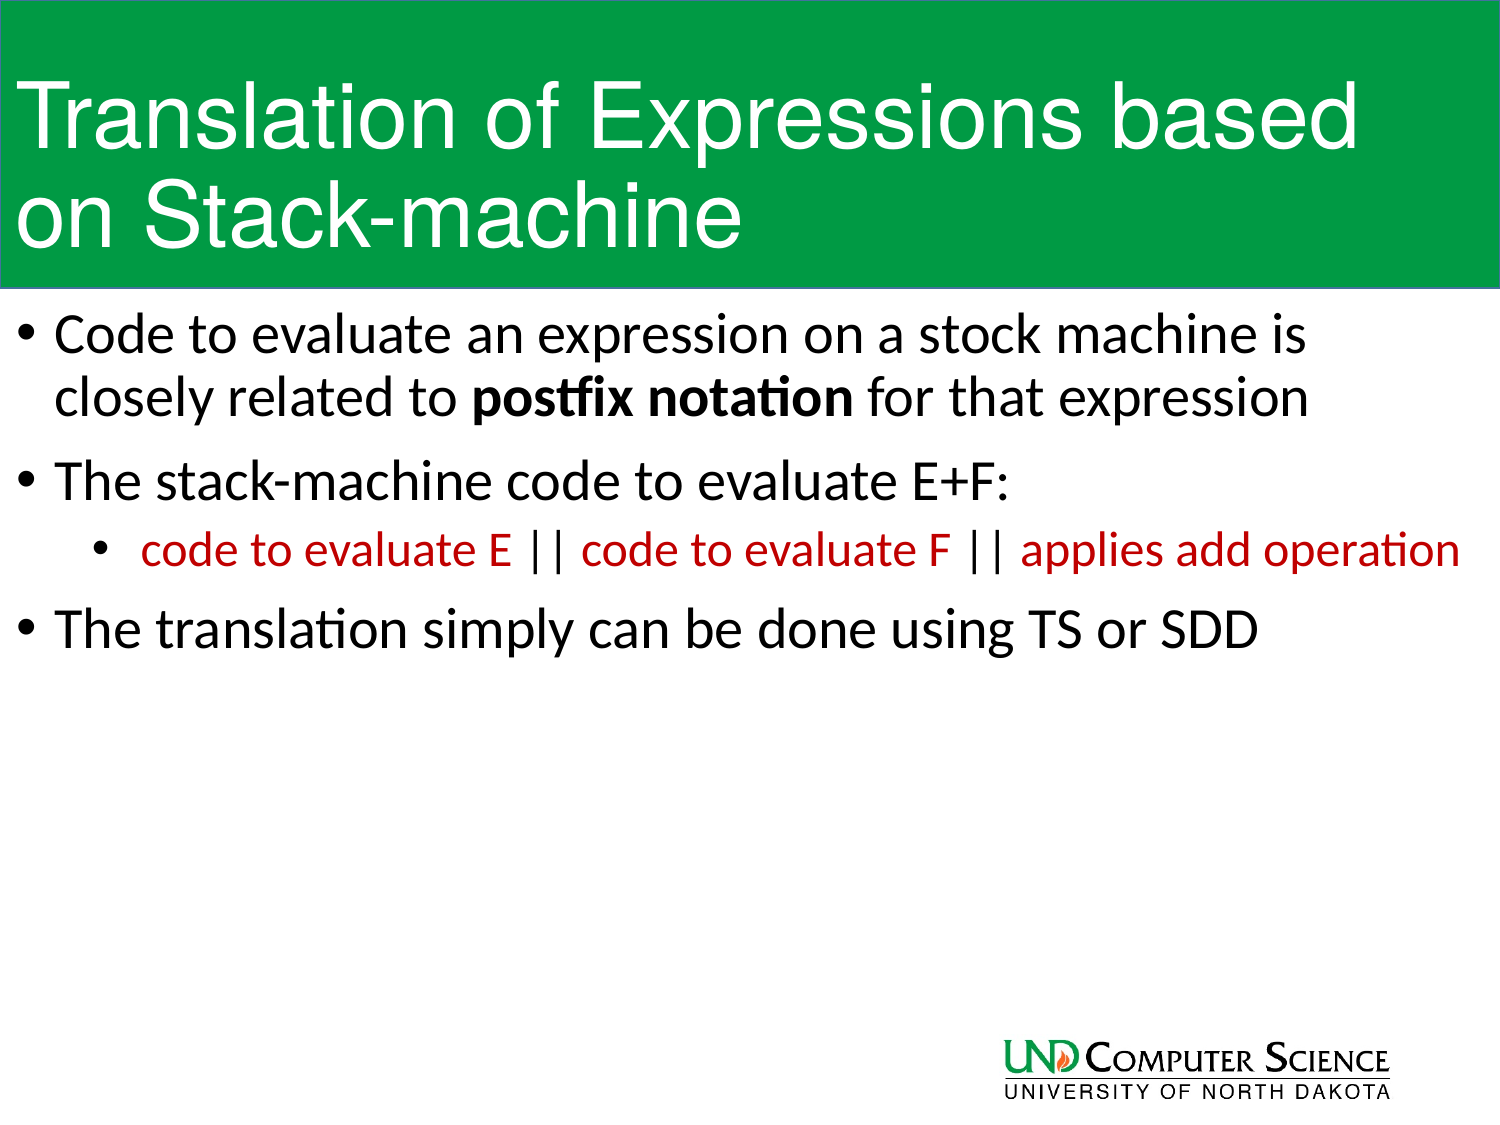

# Translation of Expressions based on Stack-machine
Code to evaluate an expression on a stock machine is closely related to postfix notation for that expression
The stack-machine code to evaluate E+F:
 code to evaluate E || code to evaluate F || applies add operation
The translation simply can be done using TS or SDD